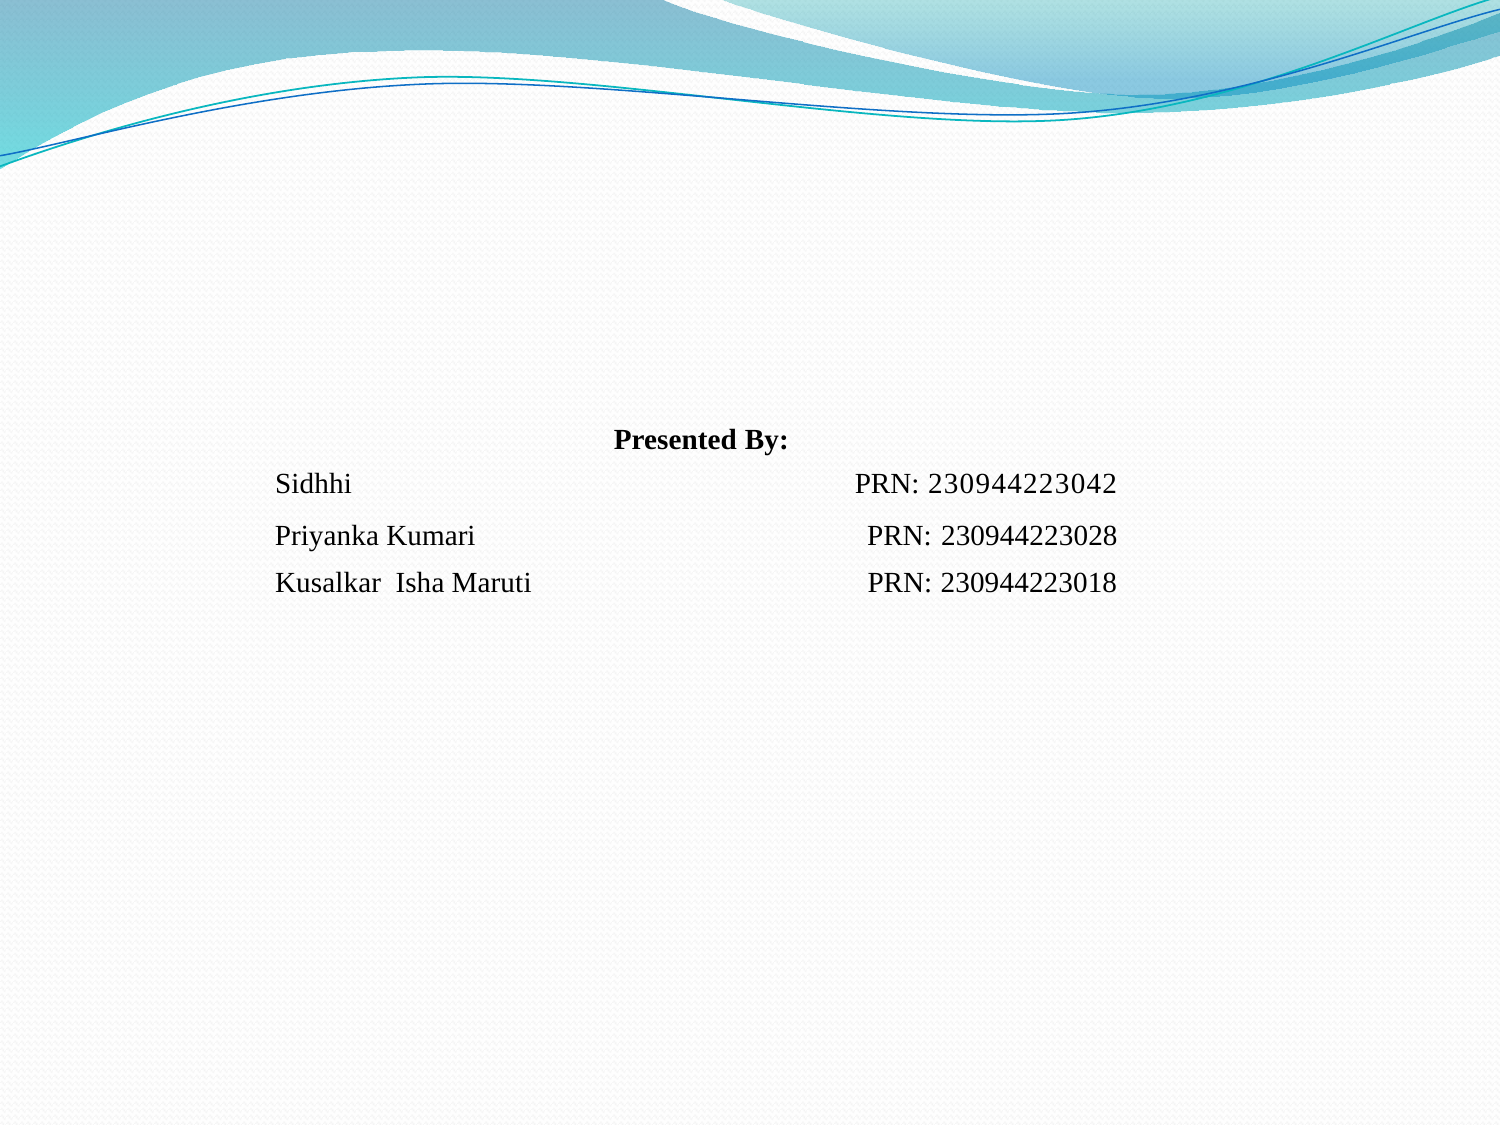

|  | Presented By: |  |
| --- | --- | --- |
| Sidhhi |  | PRN: 230944223042 |
| Priyanka Kumari |  | PRN: 230944223028 |
| Kusalkar Isha Maruti |  | PRN: 230944223018 |
|  |  |  |
|  |  |  |